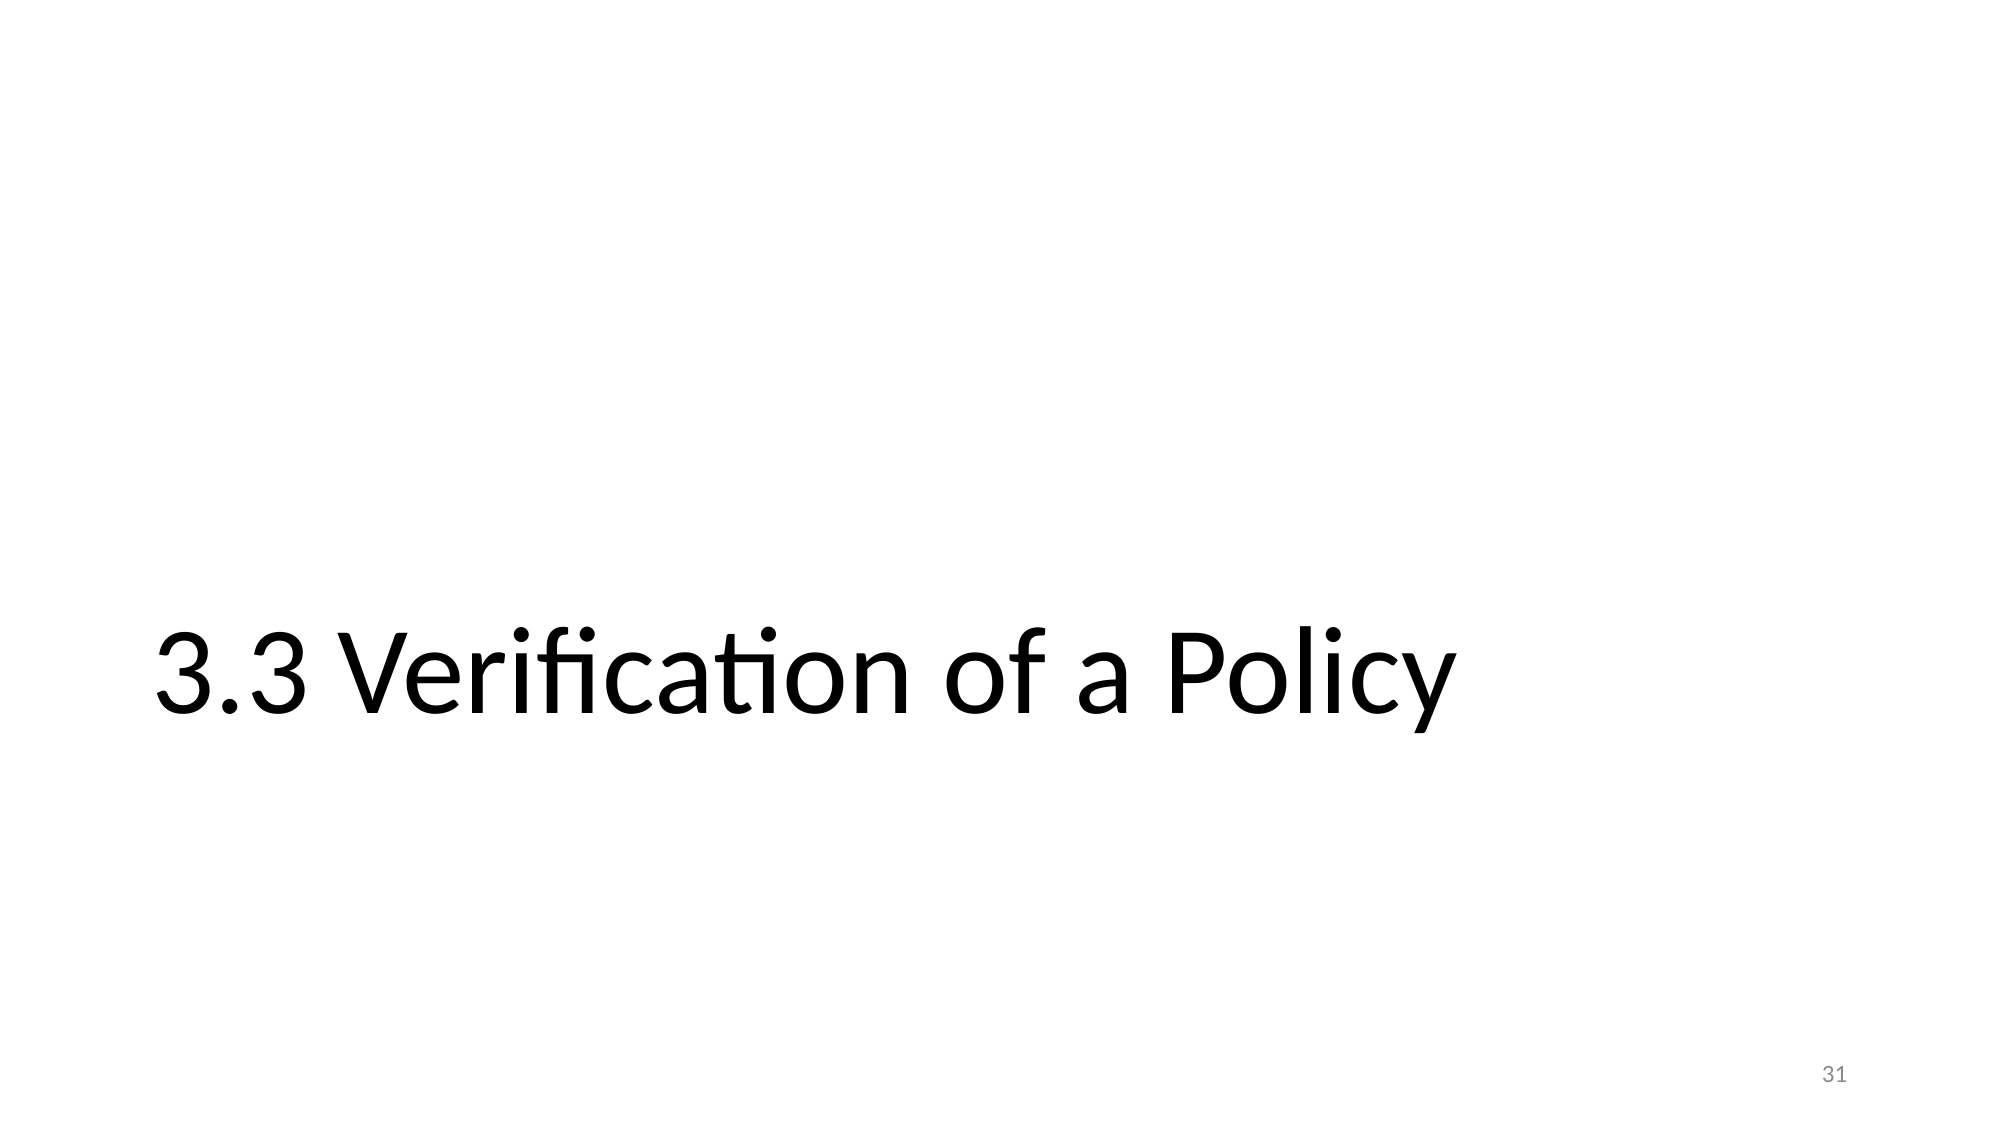

# 3.3 Verification of a Policy

31